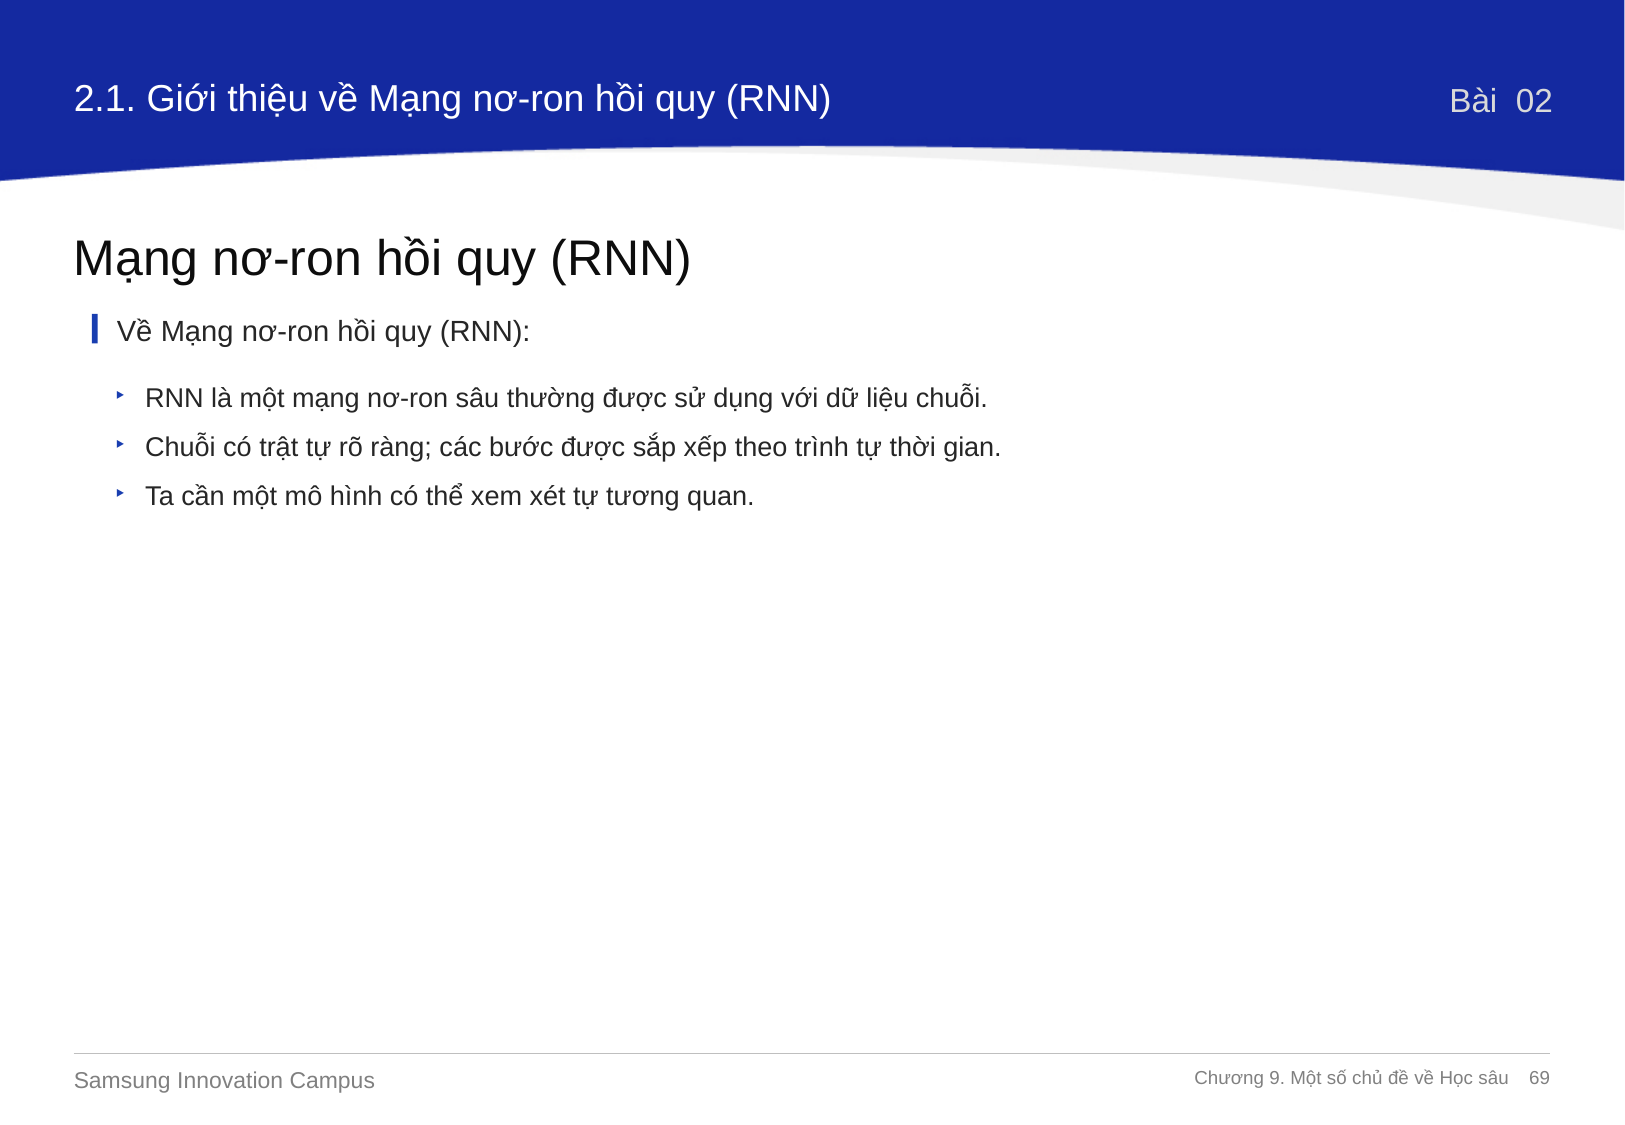

2.1. Giới thiệu về Mạng nơ-ron hồi quy (RNN)
Bài  02
Mạng nơ-ron hồi quy (RNN)
Về Mạng nơ-ron hồi quy (RNN):

RNN là một mạng nơ-ron sâu thường được sử dụng với dữ liệu chuỗi.
Chuỗi có trật tự rõ ràng; các bước được sắp xếp theo trình tự thời gian.
Ta cần một mô hình có thể xem xét tự tương quan.